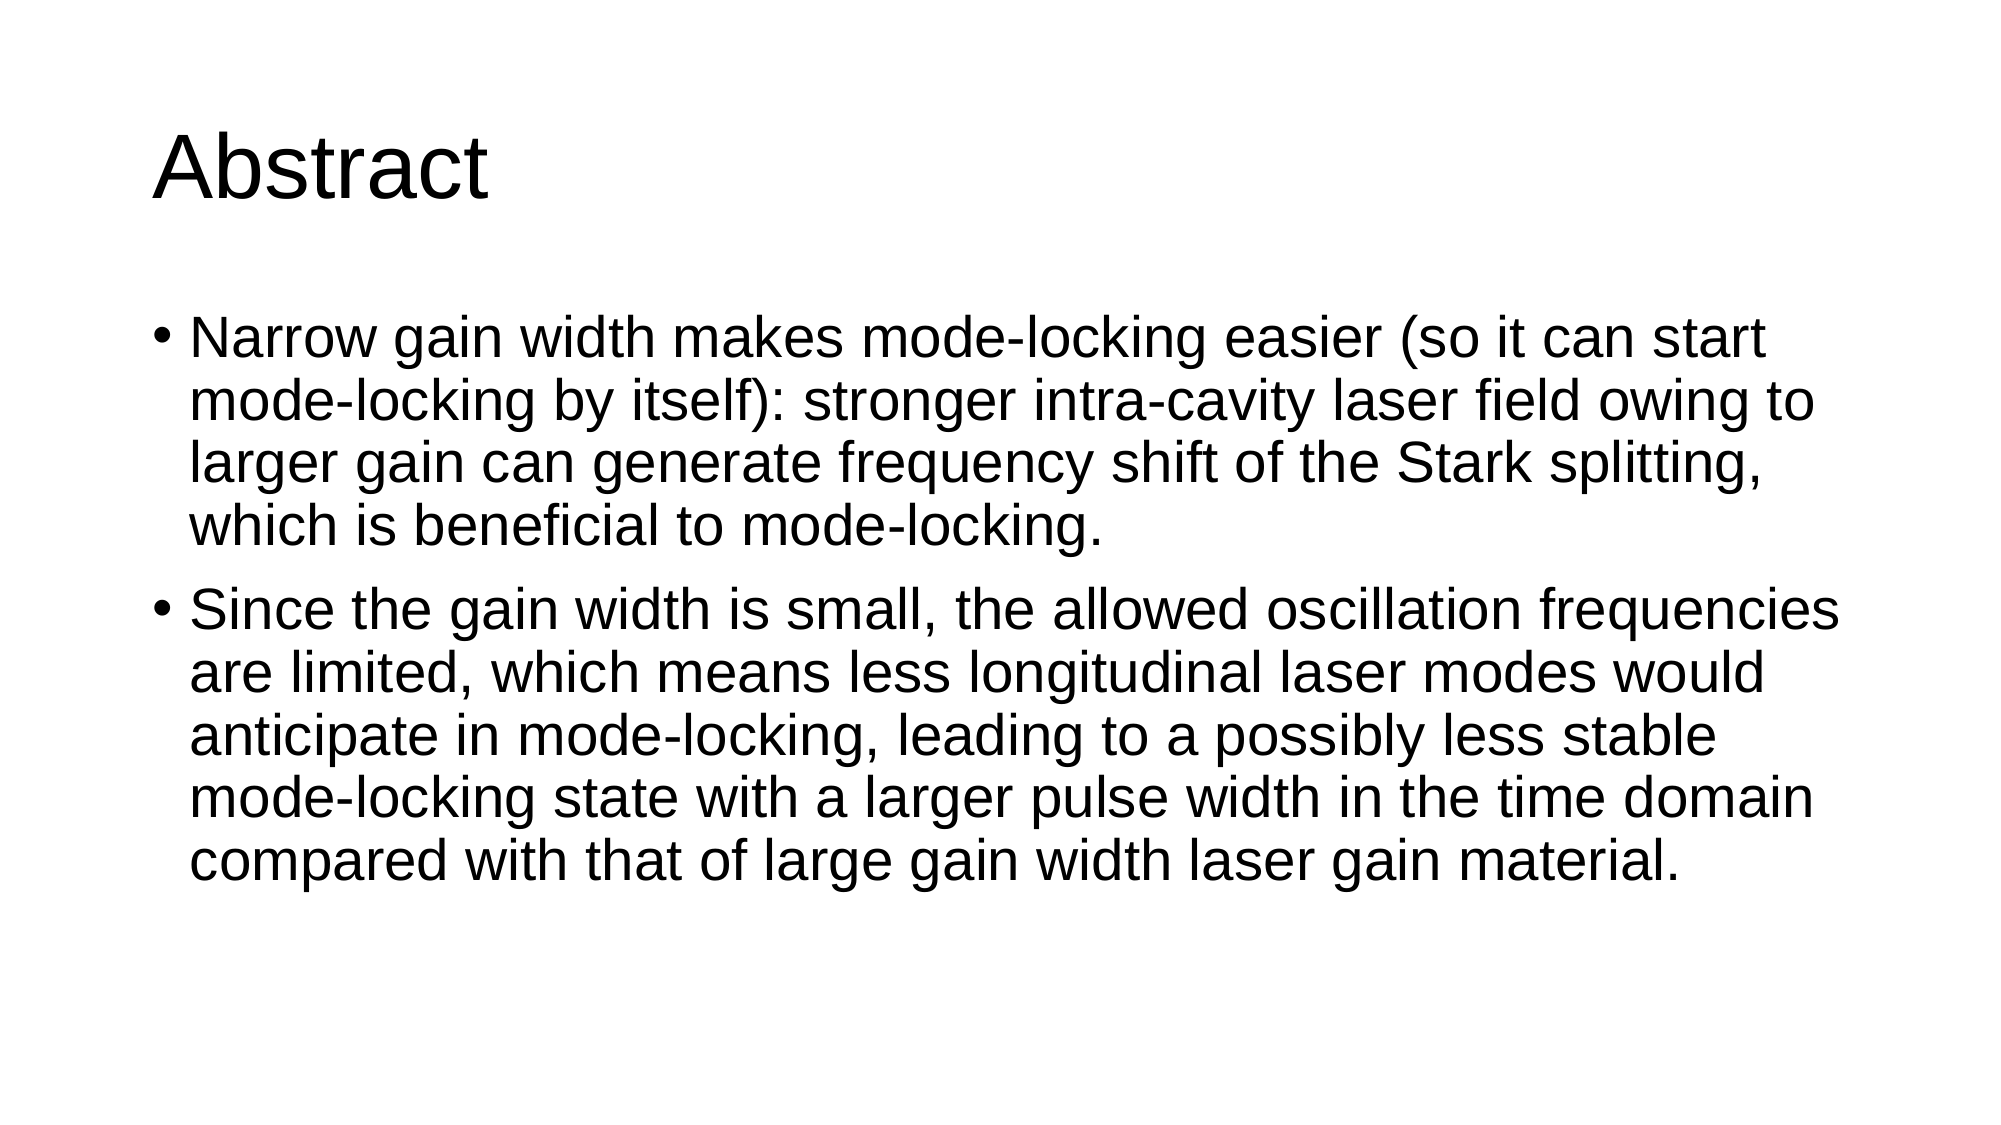

# Abstract
Narrow gain width makes mode-locking easier (so it can start mode-locking by itself): stronger intra-cavity laser field owing to larger gain can generate frequency shift of the Stark splitting, which is beneficial to mode-locking.
Since the gain width is small, the allowed oscillation frequencies are limited, which means less longitudinal laser modes would anticipate in mode-locking, leading to a possibly less stable mode-locking state with a larger pulse width in the time domain compared with that of large gain width laser gain material.